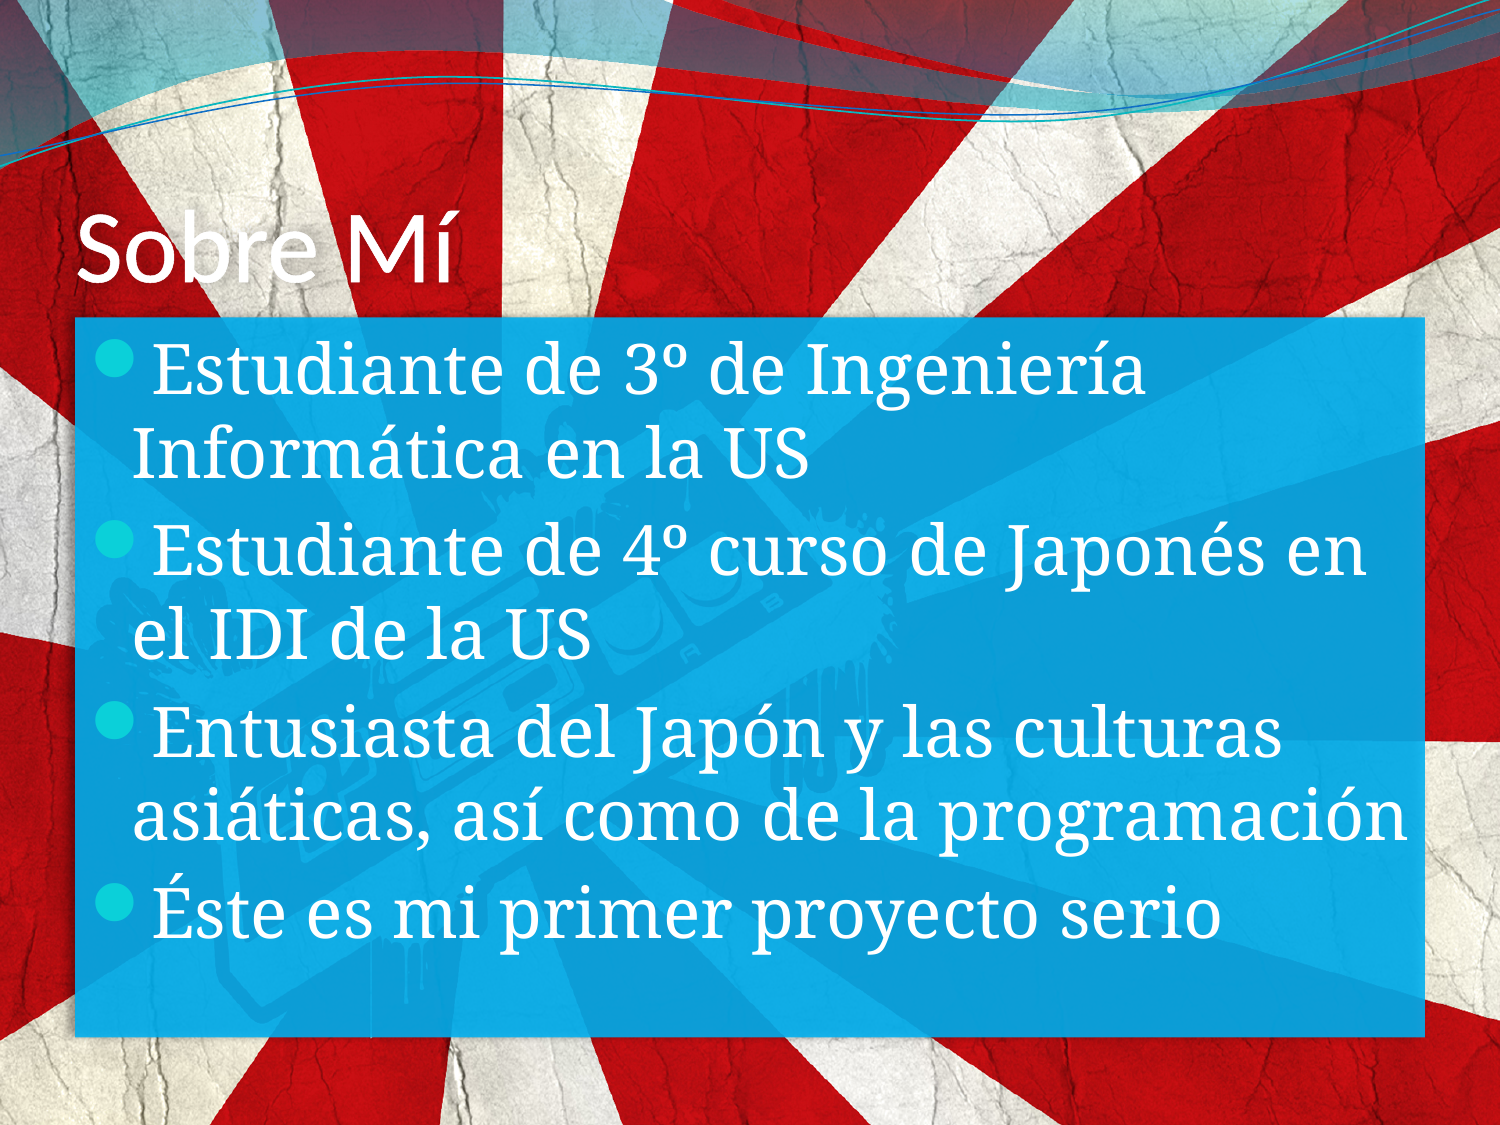

# Sobre Mí
Estudiante de 3º de Ingeniería Informática en la US
Estudiante de 4º curso de Japonés en el IDI de la US
Entusiasta del Japón y las culturas asiáticas, así como de la programación
Éste es mi primer proyecto serio